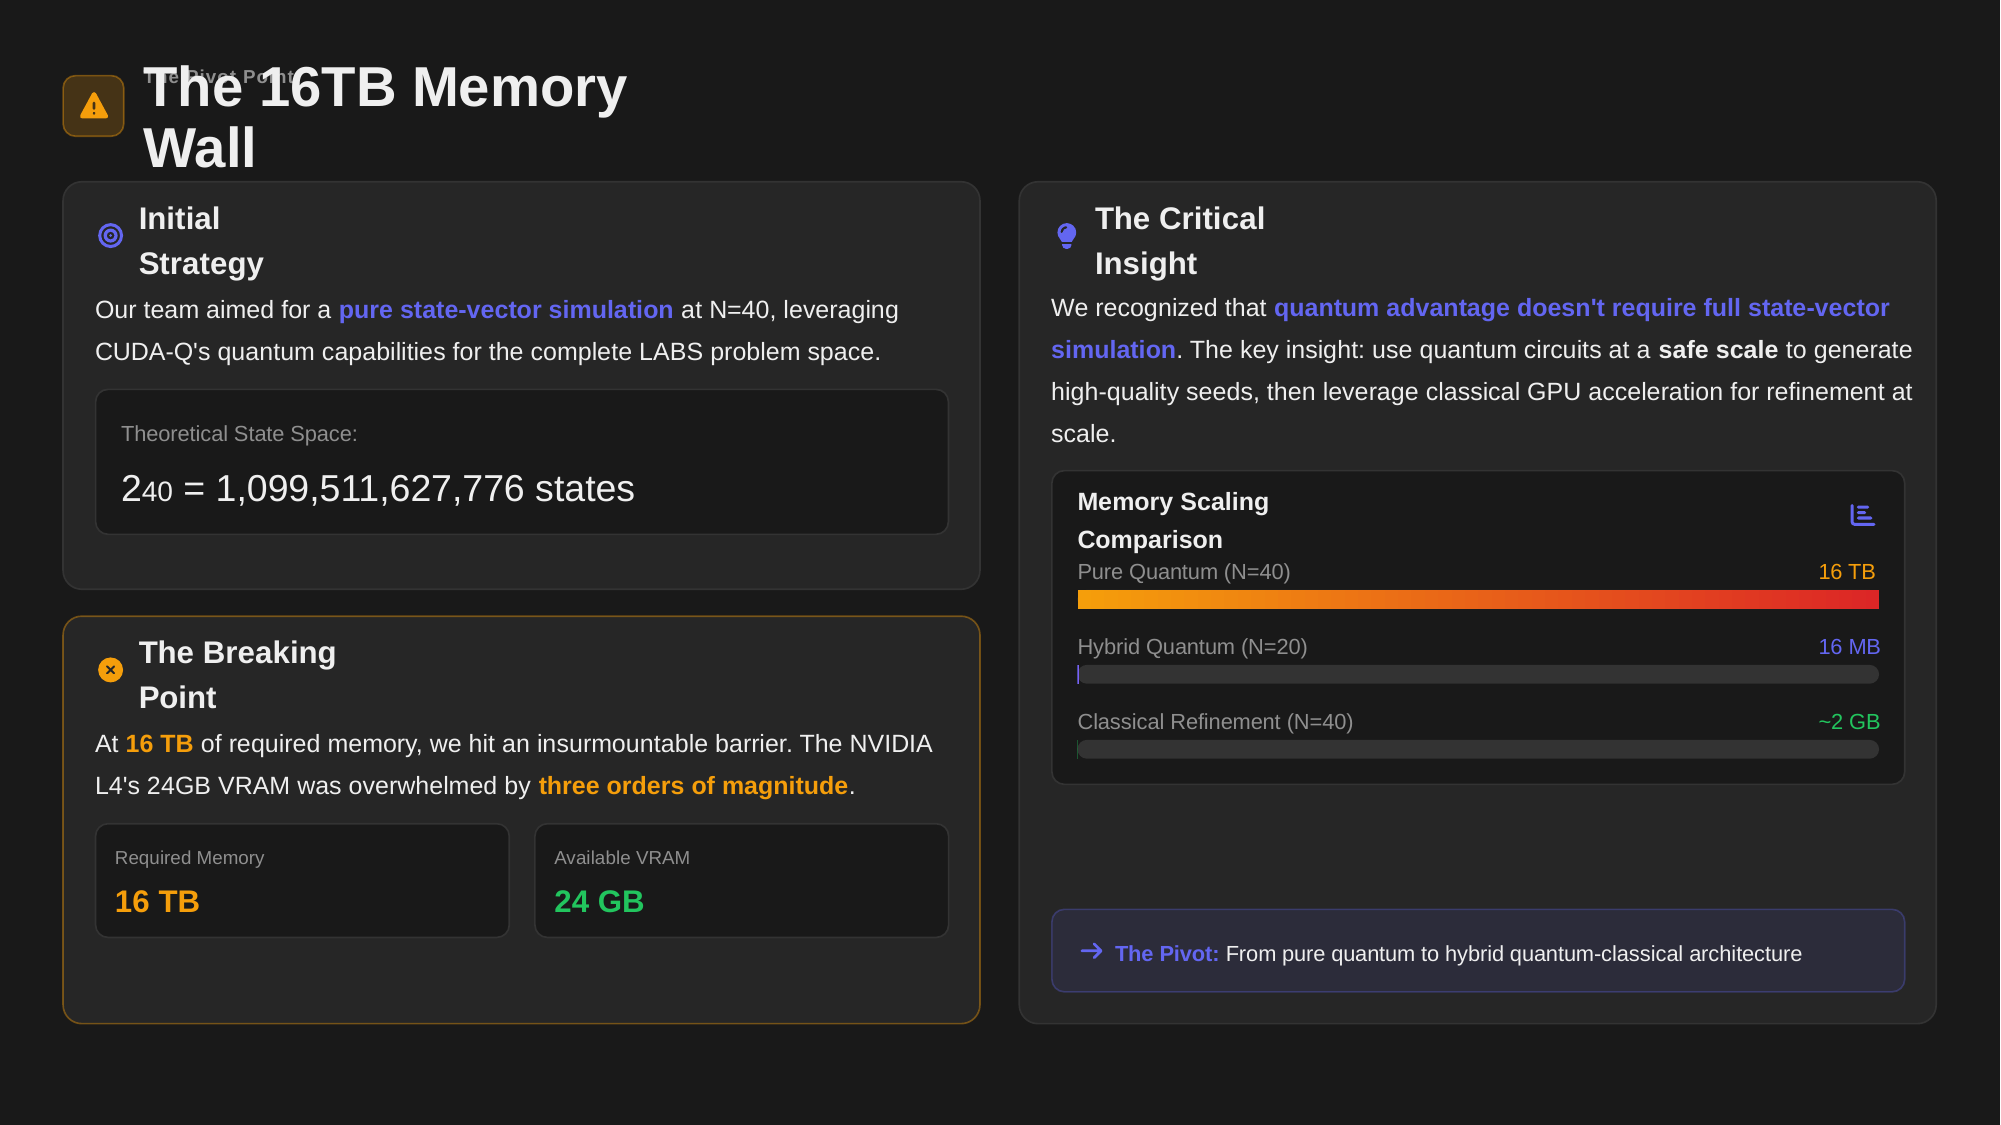

The Pivot Point

The 16TB Memory Wall

Initial Strategy
The Critical Insight

Our team aimed for a pure state-vector simulation at N=40, leveraging CUDA-Q's quantum capabilities for the complete LABS problem space.
We recognized that quantum advantage doesn't require full state-vector simulation. The key insight: use quantum circuits at a safe scale to generate high-quality seeds, then leverage classical GPU acceleration for refinement at scale.

Theoretical State Space:
240 = 1,099,511,627,776 states

Memory Scaling Comparison

Pure Quantum (N=40)
16 TB

Hybrid Quantum (N=20)
16 MB
The Breaking Point

Classical Refinement (N=40)
~2 GB
At 16 TB of required memory, we hit an insurmountable barrier. The NVIDIA L4's 24GB VRAM was overwhelmed by three orders of magnitude.

Required Memory
Available VRAM
16 TB
24 GB

The Pivot: From pure quantum to hybrid quantum-classical architecture